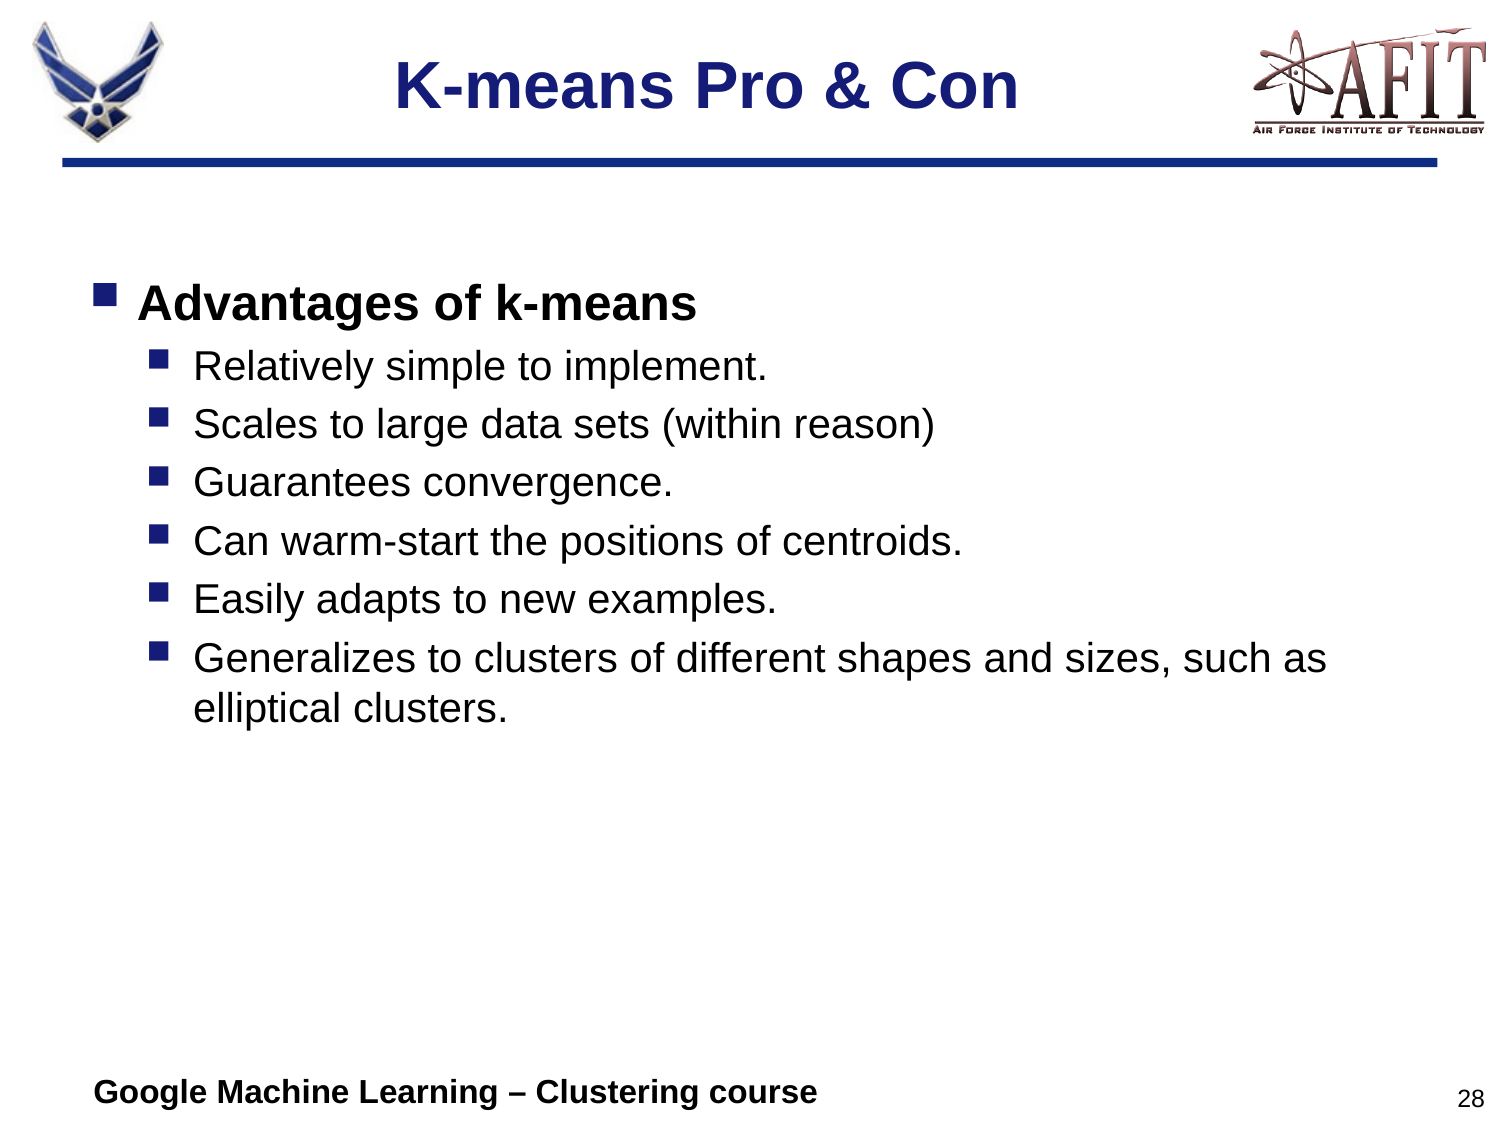

# K-means Pro & Con
Advantages of k-means
Relatively simple to implement.
Scales to large data sets (within reason)
Guarantees convergence.
Can warm-start the positions of centroids.
Easily adapts to new examples.
Generalizes to clusters of different shapes and sizes, such as elliptical clusters.
Google Machine Learning – Clustering course